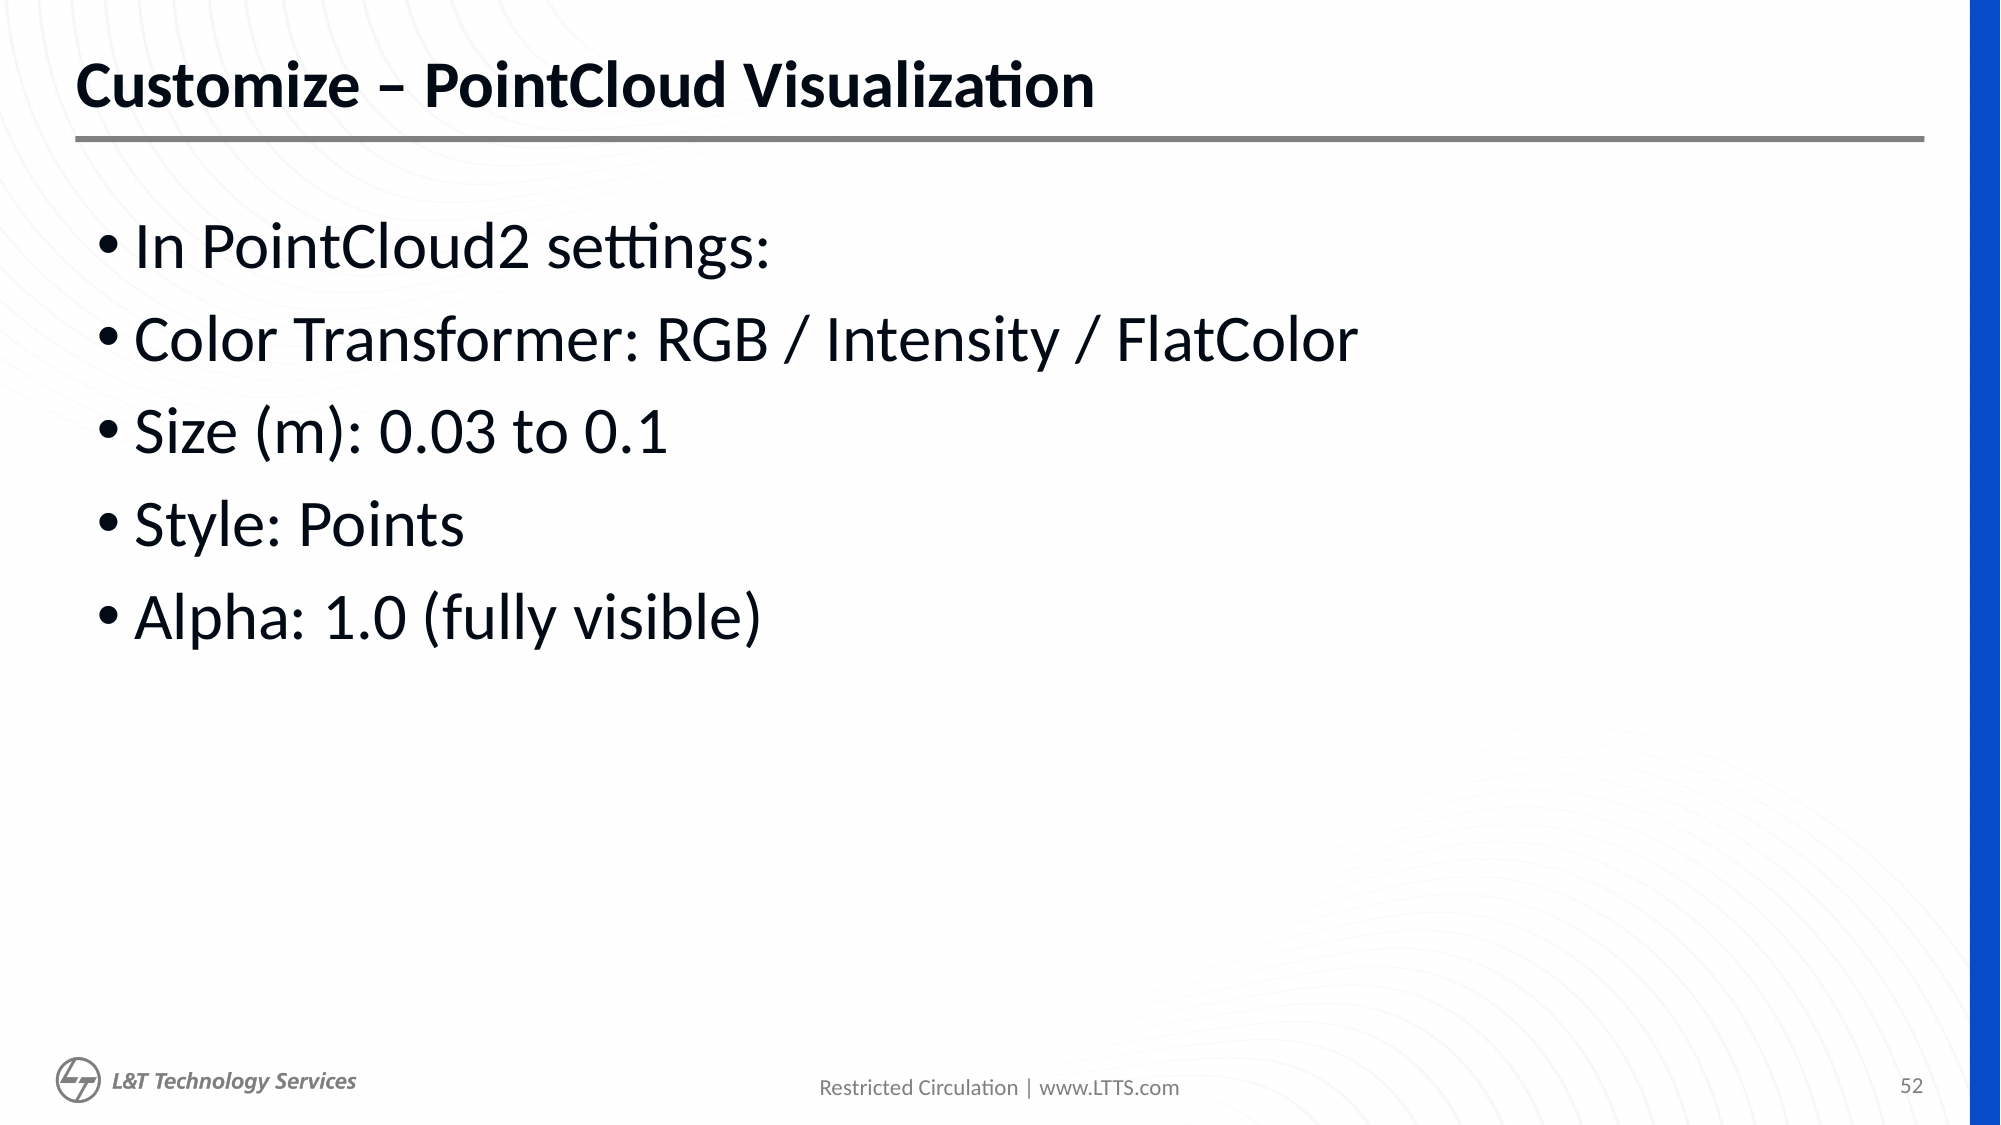

# Customize – PointCloud Visualization
In PointCloud2 settings:
Color Transformer: RGB / Intensity / FlatColor
Size (m): 0.03 to 0.1
Style: Points
Alpha: 1.0 (fully visible)